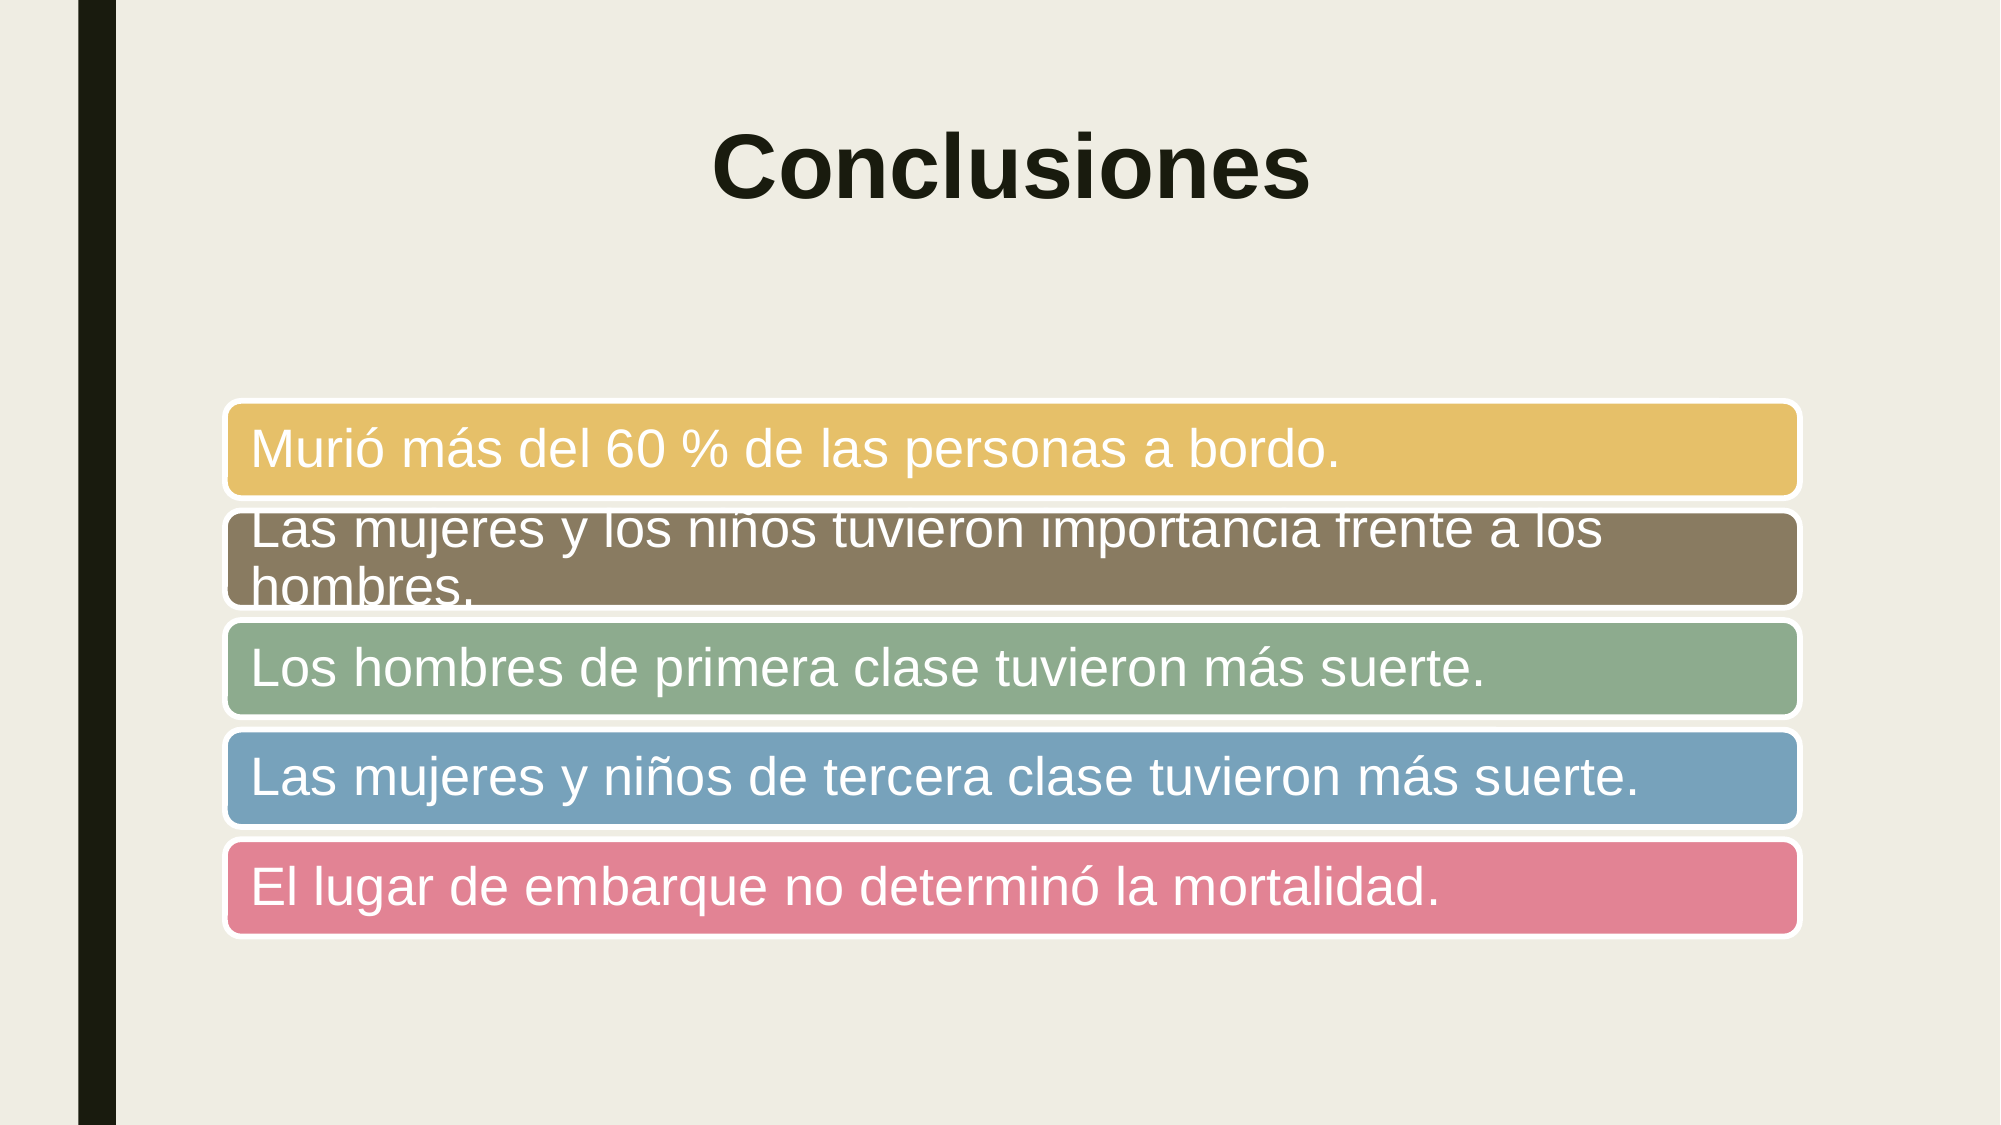

# Conclusiones
Murió más del 60 % de las personas a bordo.
Las mujeres y los niños tuvieron importancia frente a los hombres.
Los hombres de primera clase tuvieron más suerte.
Las mujeres y niños de tercera clase tuvieron más suerte.
El lugar de embarque no determinó la mortalidad.